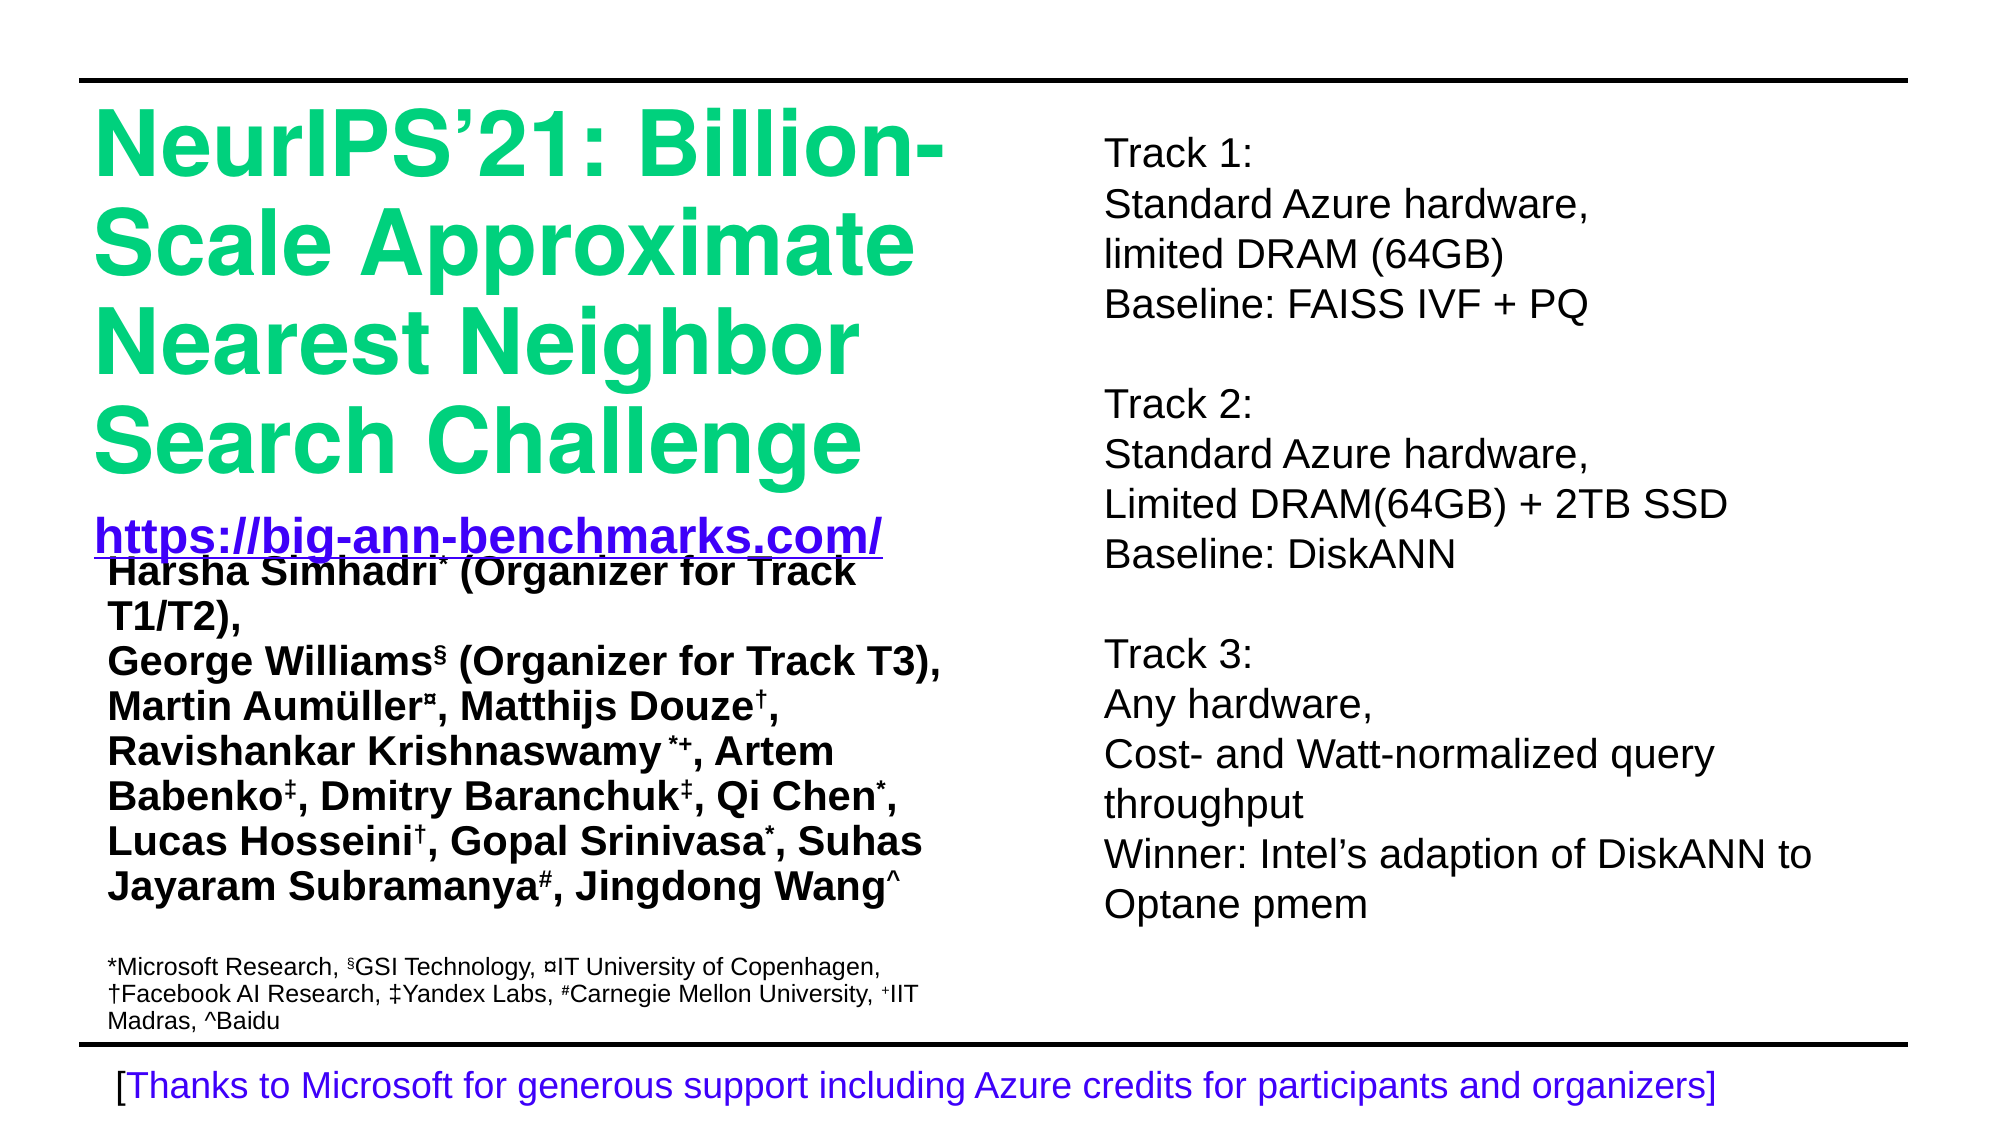

NeurIPS’21: Billion-Scale Approximate Nearest Neighbor Search Challenge
Track 1:
Standard Azure hardware,
limited DRAM (64GB)
Baseline: FAISS IVF + PQ

Track 2:
Standard Azure hardware,
Limited DRAM(64GB) + 2TB SSD
Baseline: DiskANN

Track 3:
Any hardware,
Cost- and Watt-normalized query throughput
Winner: Intel’s adaption of DiskANN to Optane pmem
https://big-ann-benchmarks.com/
# Harsha Simhadri* (Organizer for Track T1/T2), George Williams§ (Organizer for Track T3), Martin Aumüller¤, Matthijs Douze†, Ravishankar Krishnaswamy *+, Artem Babenko‡, Dmitry Baranchuk‡, Qi Chen*, Lucas Hosseini†, Gopal Srinivasa*, Suhas Jayaram Subramanya#, Jingdong Wang^ *Microsoft Research, §GSI Technology, ¤IT University of Copenhagen, †Facebook AI Research, ‡Yandex Labs, #Carnegie Mellon University, +IIT Madras, ^Baidu
[Thanks to Microsoft for generous support including Azure credits for participants and organizers]